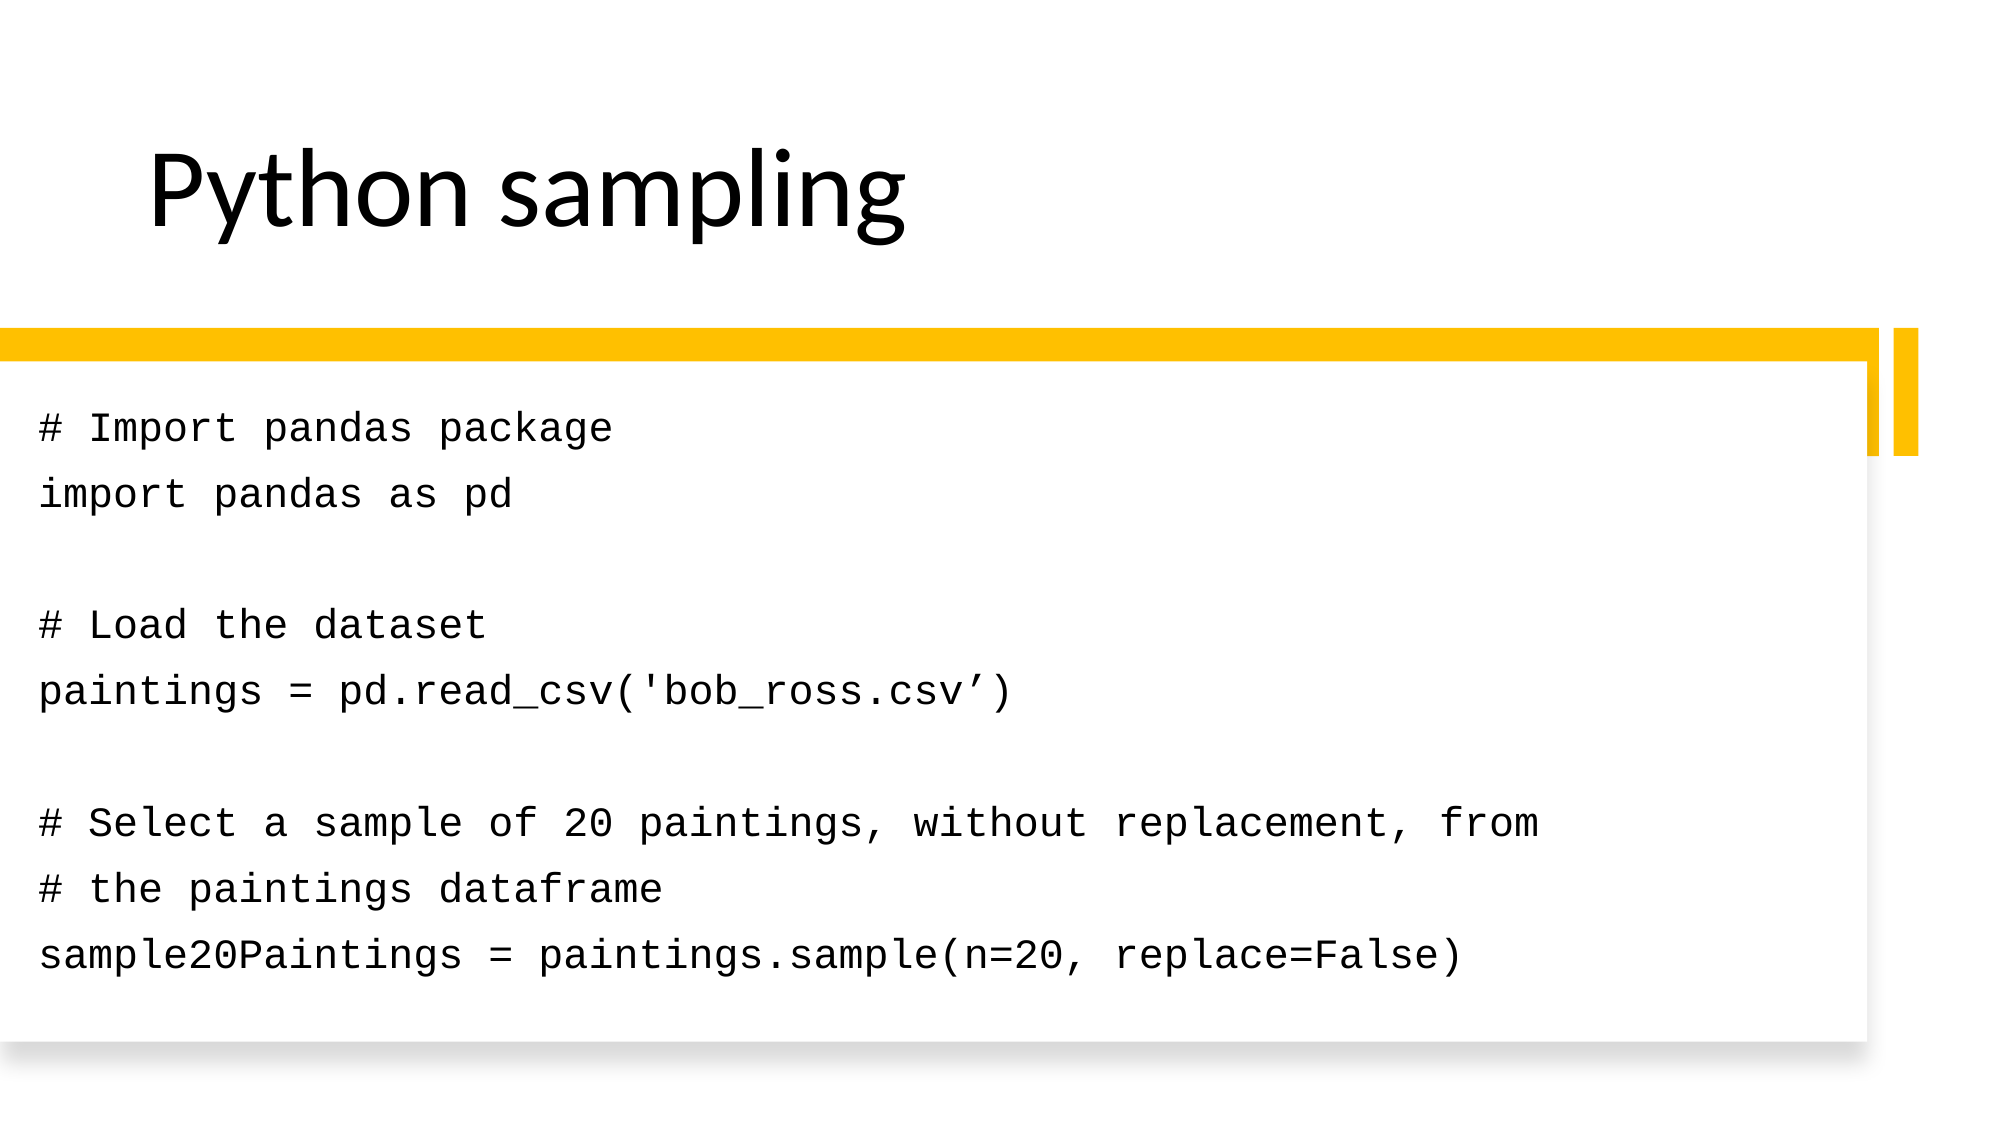

# Python sampling

# Import pandas package
import pandas as pd

# Load the dataset
paintings = pd.read_csv('bob_ross.csv’)

# Select a sample of 20 paintings, without replacement, from
# the paintings dataframe
sample20Paintings = paintings.sample(n=20, replace=False)